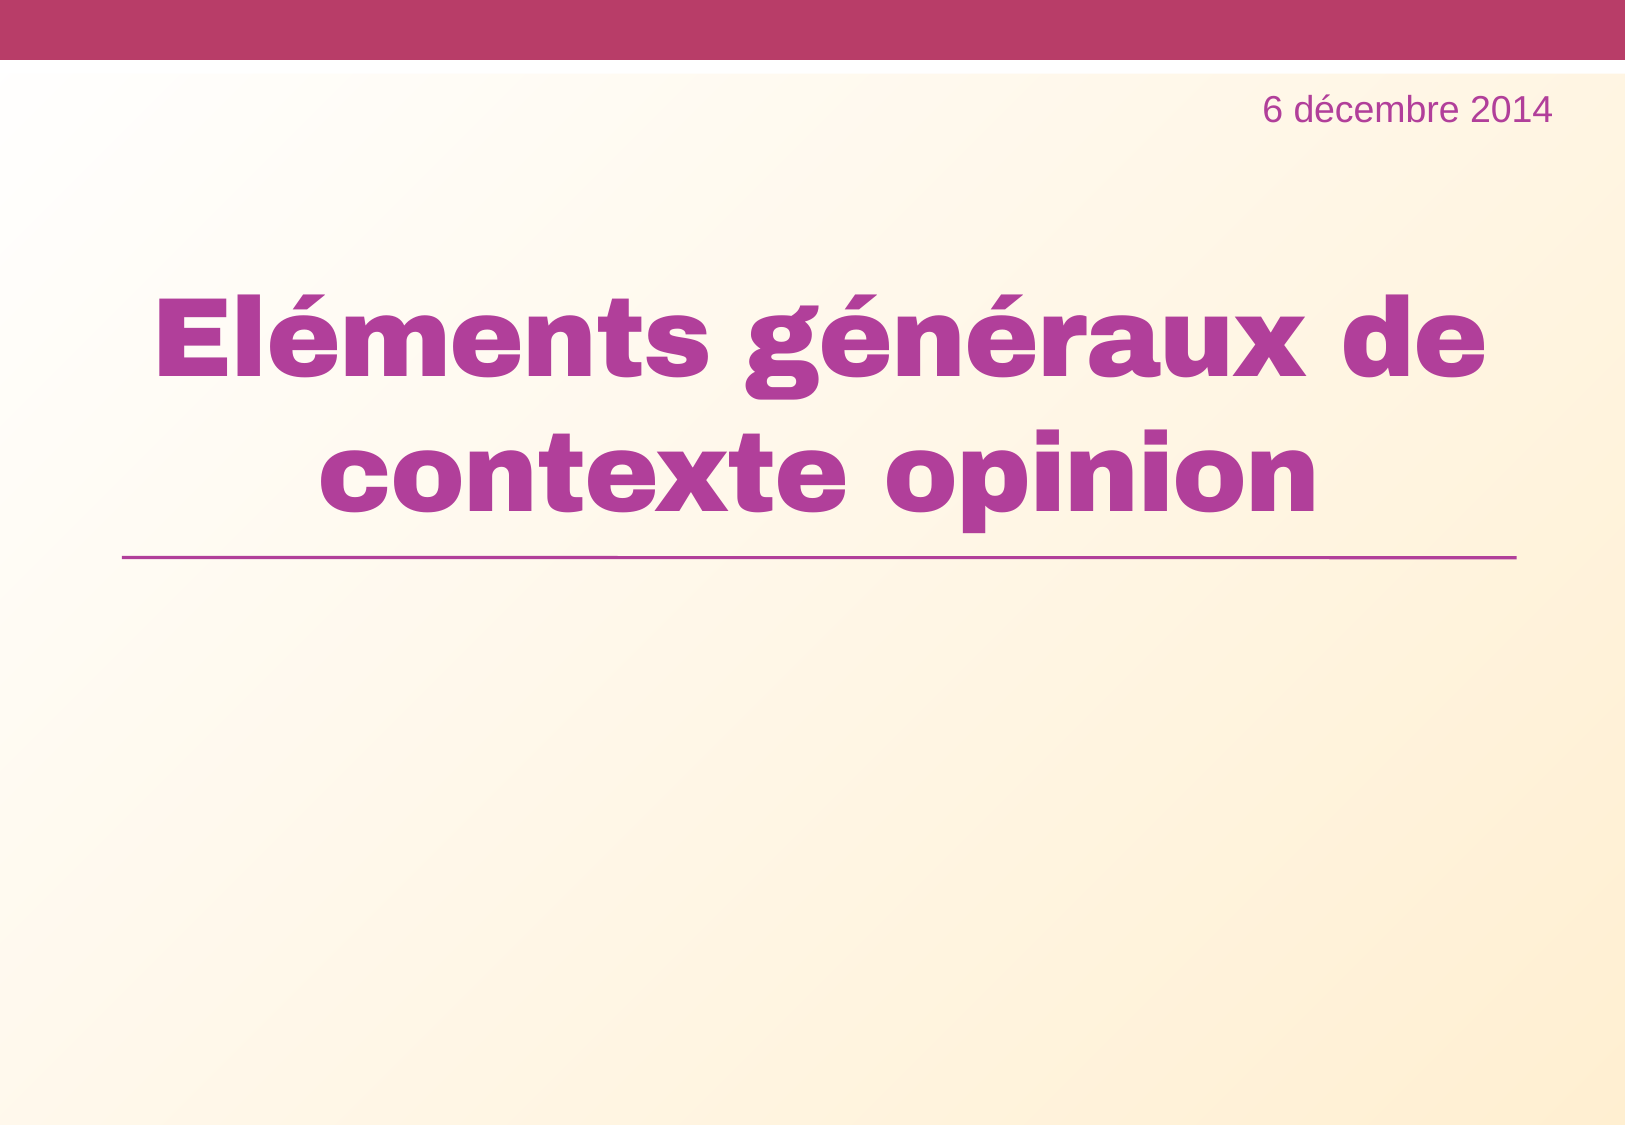

6 décembre 2014
# Eléments généraux de contexte opinion